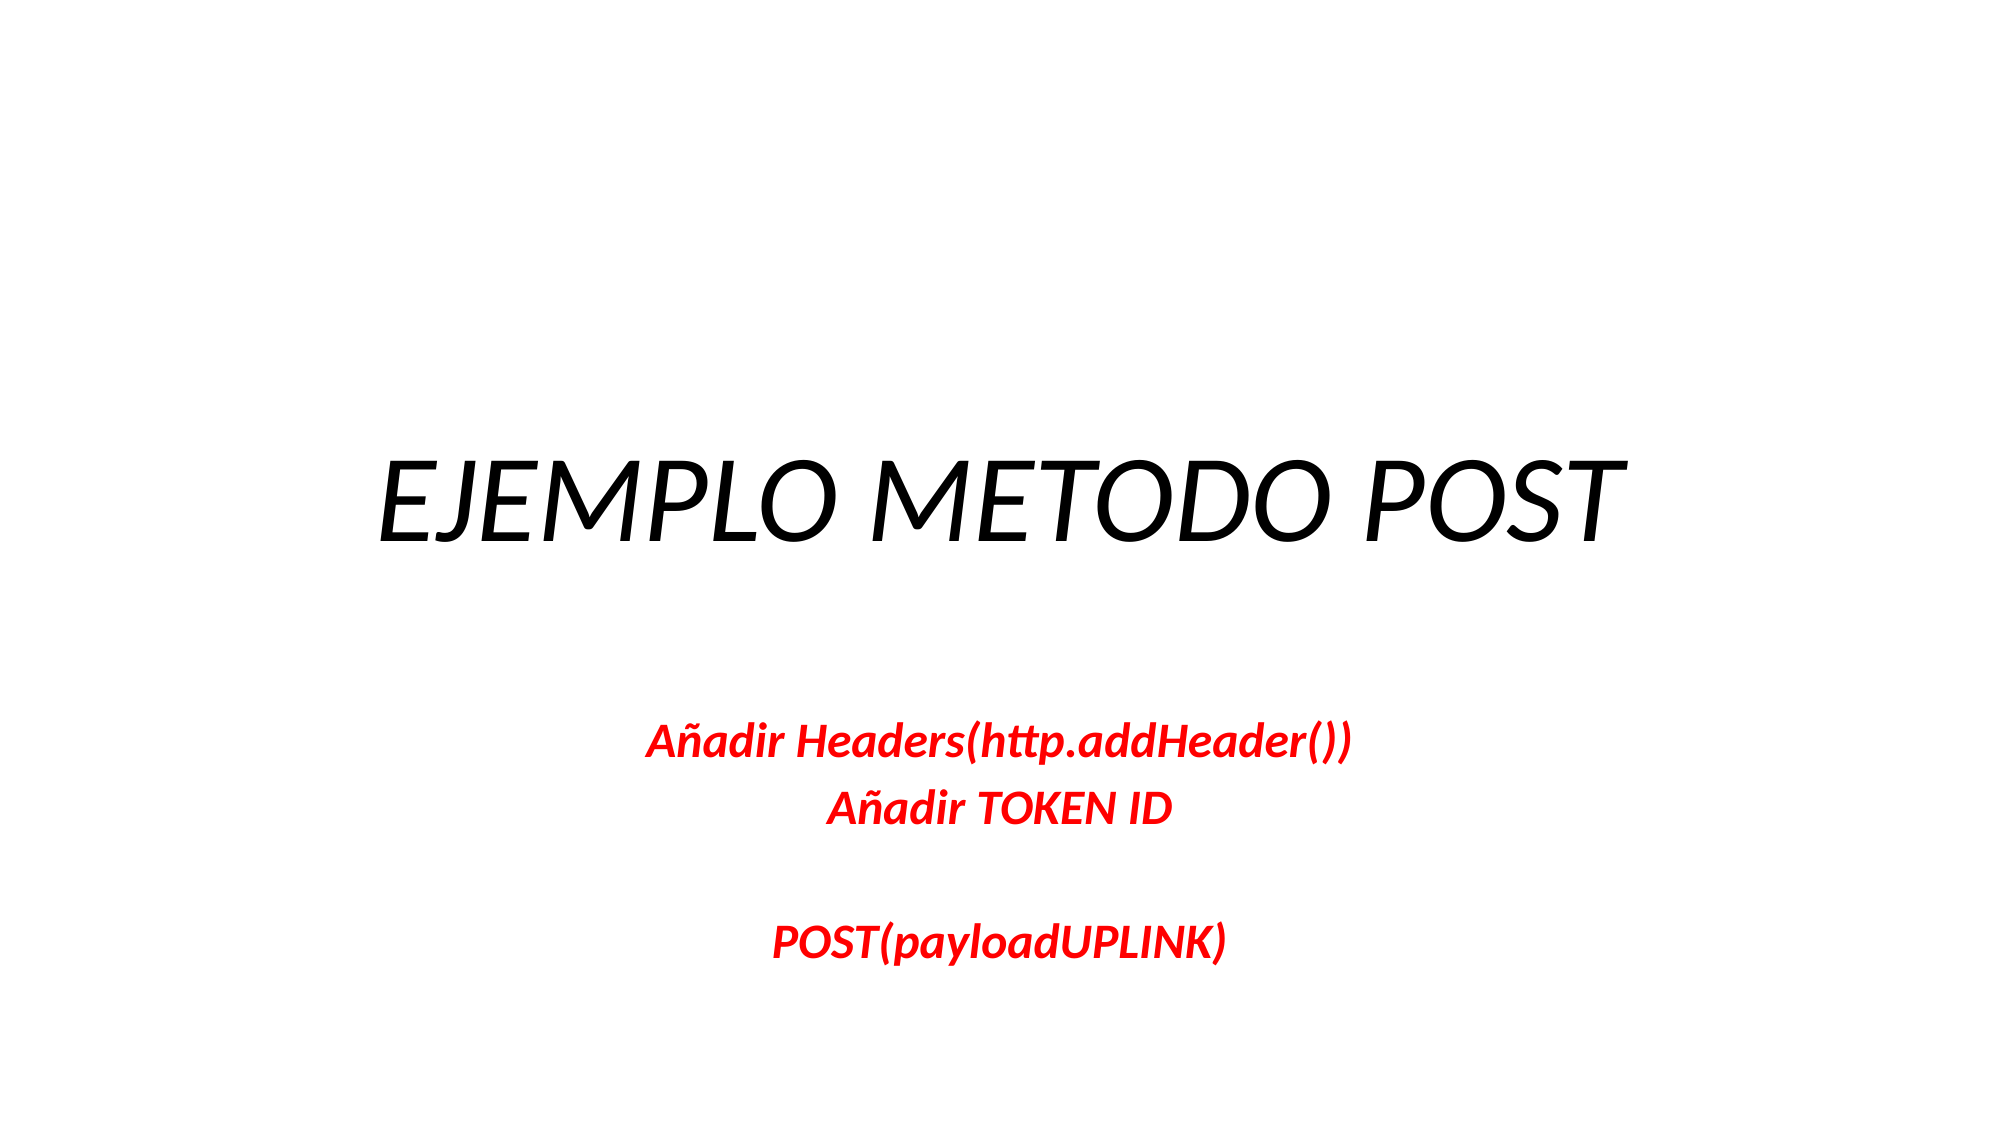

# EJEMPLO METODO POST
Añadir Headers(http.addHeader())
Añadir TOKEN ID

POST(payloadUPLINK)